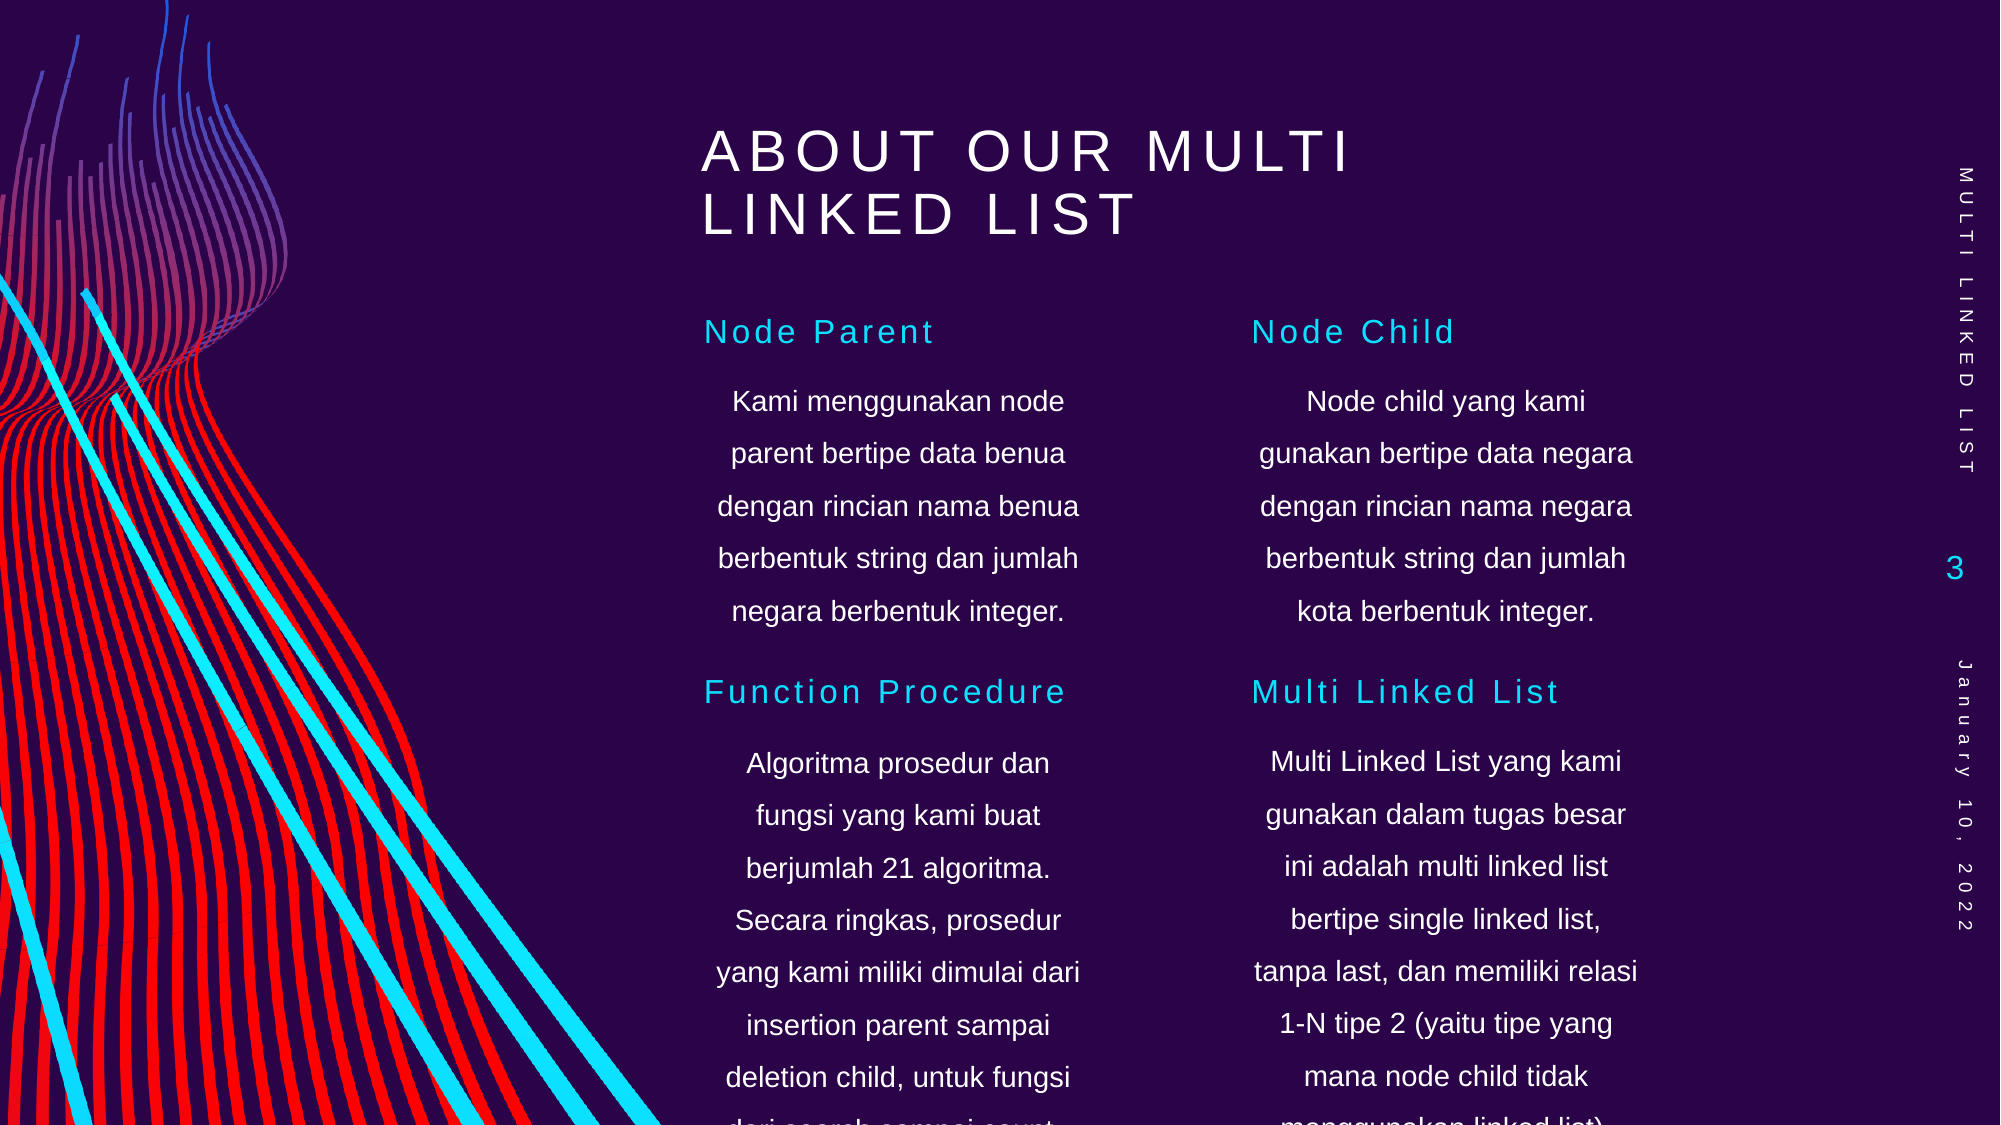

# ABOUT OUR MULTI LINKED LIST
MULTI LINKED LIST

Node Parent
Node Child
Kami menggunakan node parent bertipe data benua dengan rincian nama benua berbentuk string dan jumlah negara berbentuk integer.
Node child yang kami gunakan bertipe data negara dengan rincian nama negara berbentuk string dan jumlah kota berbentuk integer.
3
Function Procedure
Multi Linked List
Multi Linked List yang kami gunakan dalam tugas besar ini adalah multi linked list bertipe single linked list, tanpa last, dan memiliki relasi 1-N tipe 2 (yaitu tipe yang mana node child tidak menggunakan linked list).
Algoritma prosedur dan fungsi yang kami buat berjumlah 21 algoritma. Secara ringkas, prosedur yang kami miliki dimulai dari insertion parent sampai deletion child, untuk fungsi dari search sampai count.
January 10, 2022